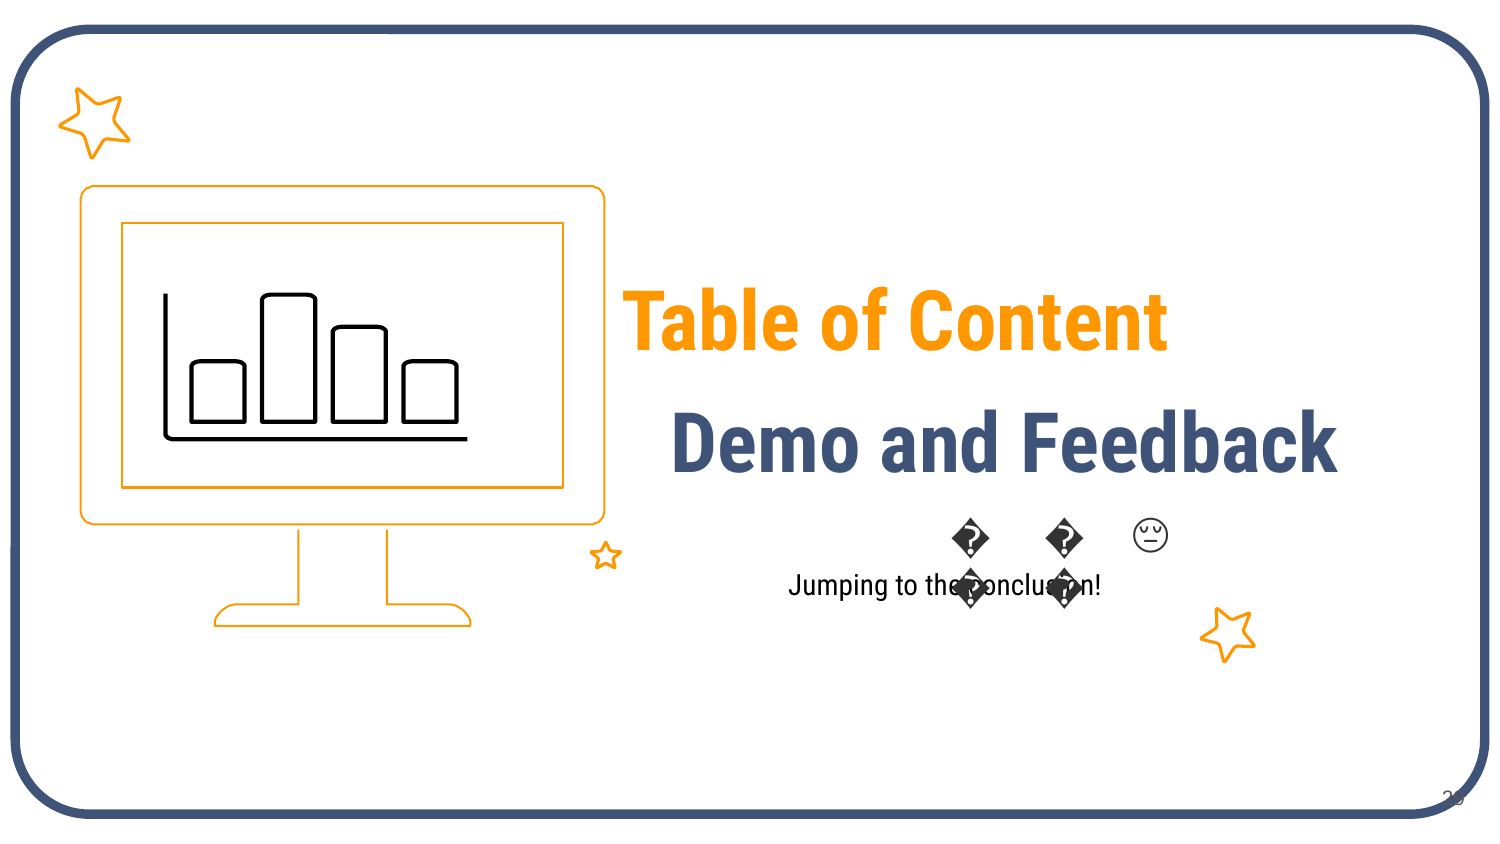

Table of Content

Demo and Feedback
😔
😀
😟
Jumping to the conclusion!

29